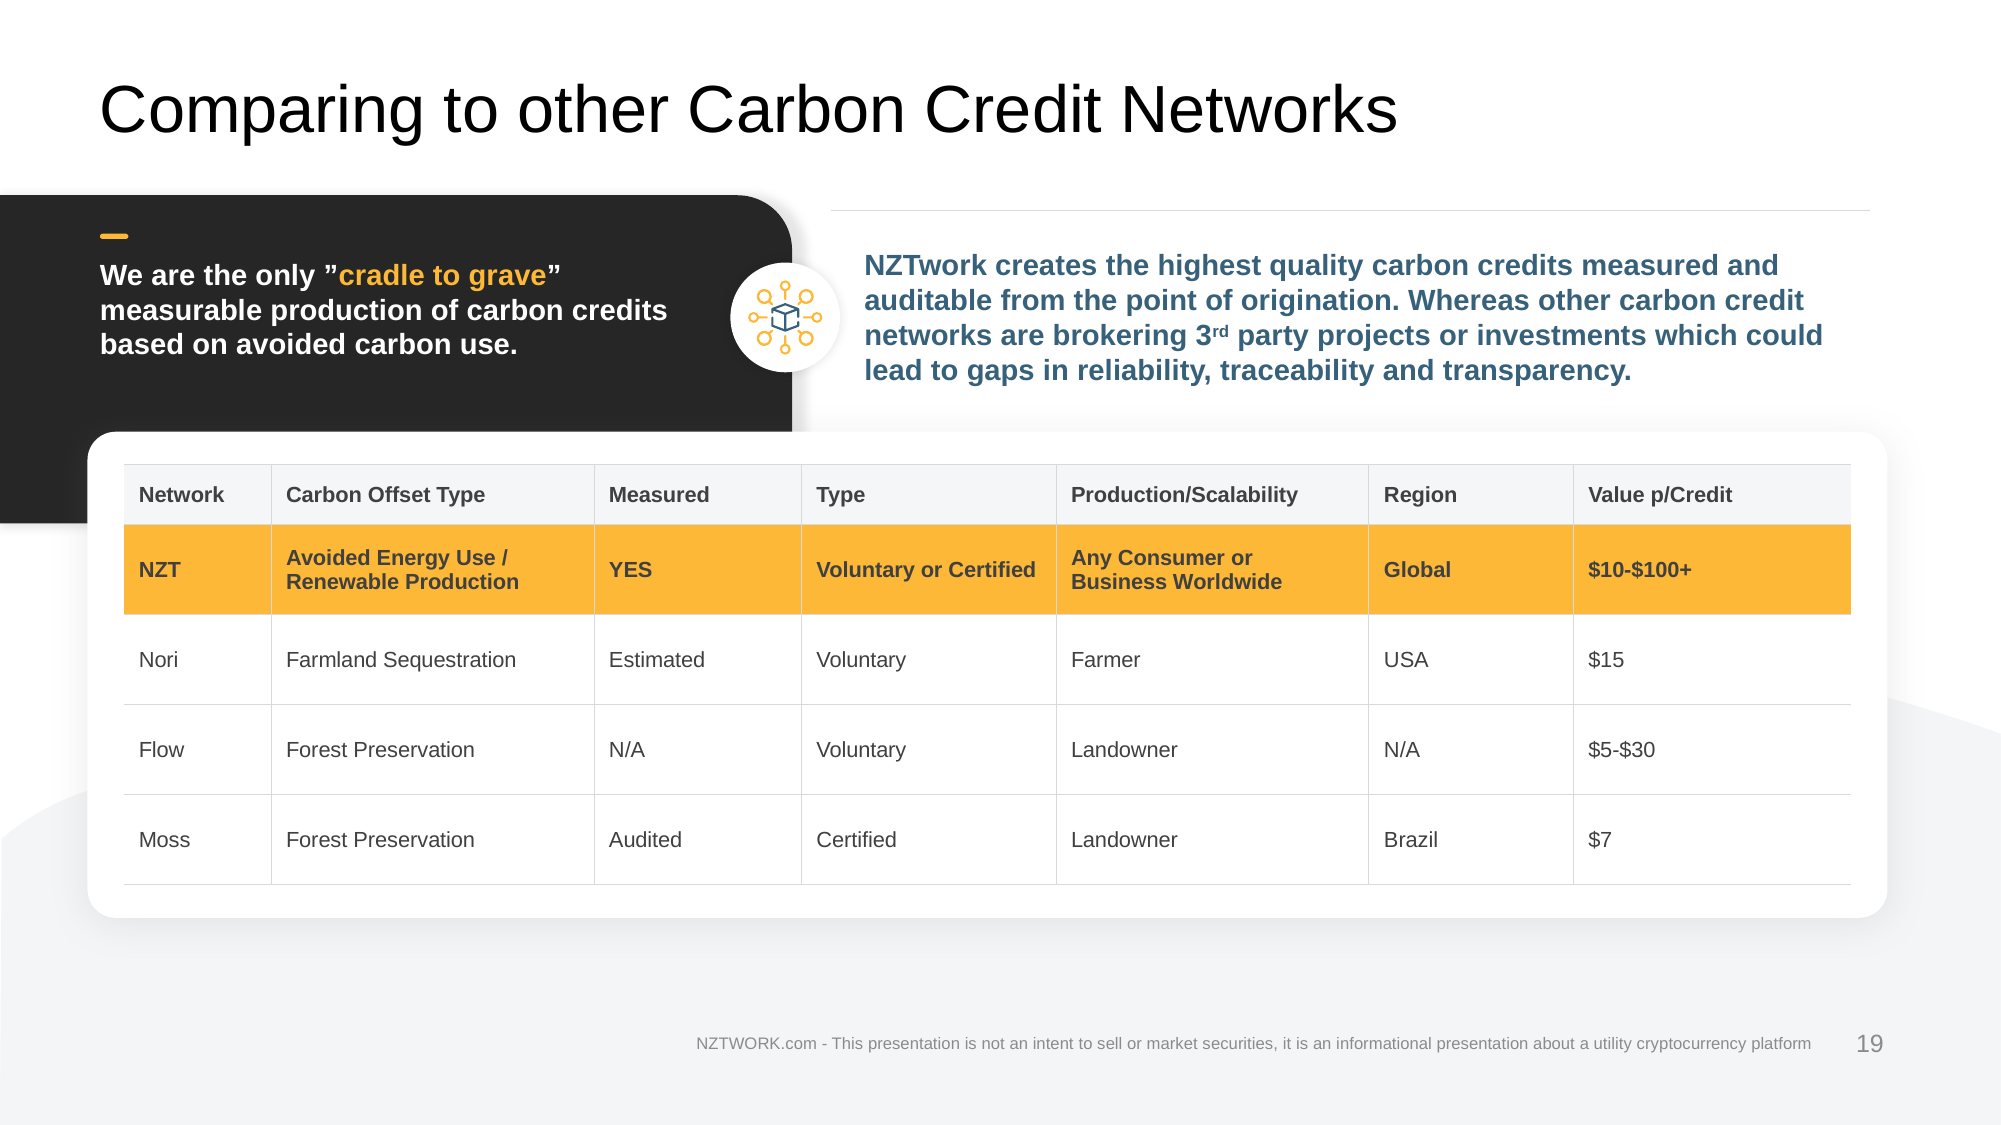

# Comparing to other Carbon Credit Networks

NZTwork creates the highest quality carbon credits measured and auditable from the point of origination. Whereas other carbon credit networks are brokering 3rd party projects or investments which could lead to gaps in reliability, traceability and transparency.
We are the only ”cradle to grave” measurable production of carbon credits based on avoided carbon use.

| Network | Carbon Offset Type | Measured | Type | Production/Scalability | Region | Value p/Credit |
| --- | --- | --- | --- | --- | --- | --- |
| NZT | Avoided Energy Use / Renewable Production | YES | Voluntary or Certified | Any Consumer or Business Worldwide | Global | $10-$100+ |
| Nori | Farmland Sequestration | Estimated | Voluntary | Farmer | USA | $15 |
| Flow | Forest Preservation | N/A | Voluntary | Landowner | N/A | $5-$30 |
| Moss | Forest Preservation | Audited | Certified | Landowner | Brazil | $7 |
NZTWORK.com - This presentation is not an intent to sell or market securities, it is an informational presentation about a utility cryptocurrency platform
19